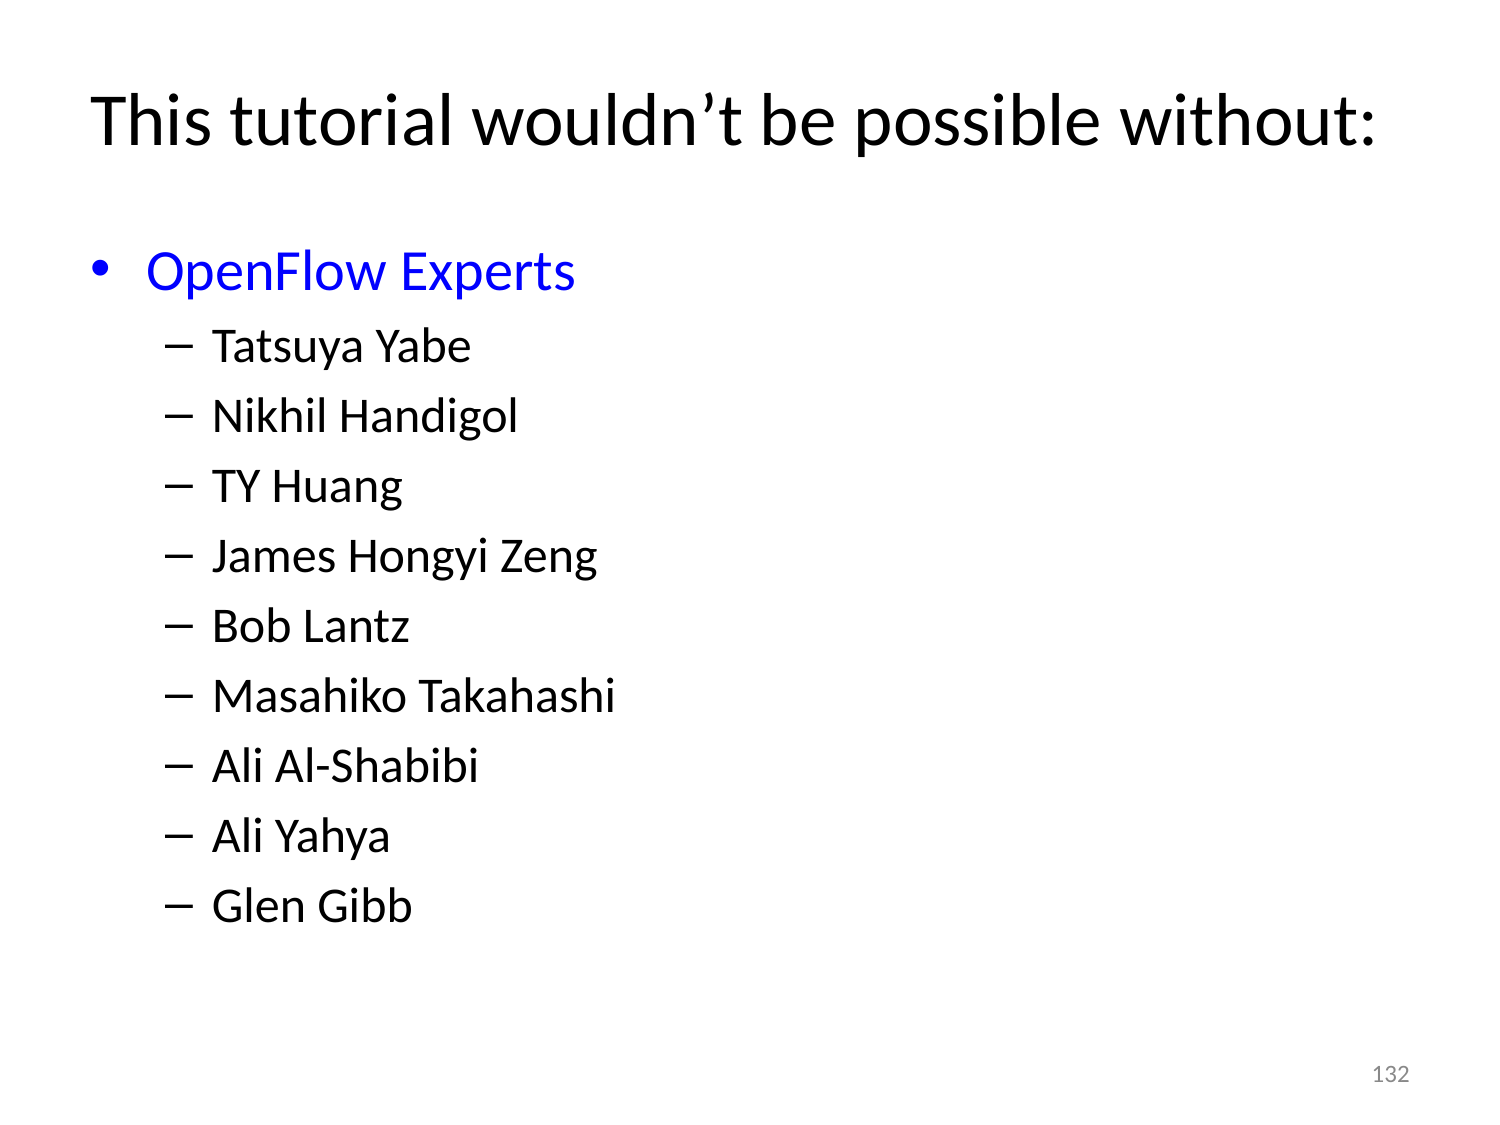

# This tutorial wouldn’t be possible without:
OpenFlow Experts
Tatsuya Yabe
Nikhil Handigol
TY Huang
James Hongyi Zeng
Bob Lantz
Masahiko Takahashi
Ali Al-Shabibi
Ali Yahya
Glen Gibb
132